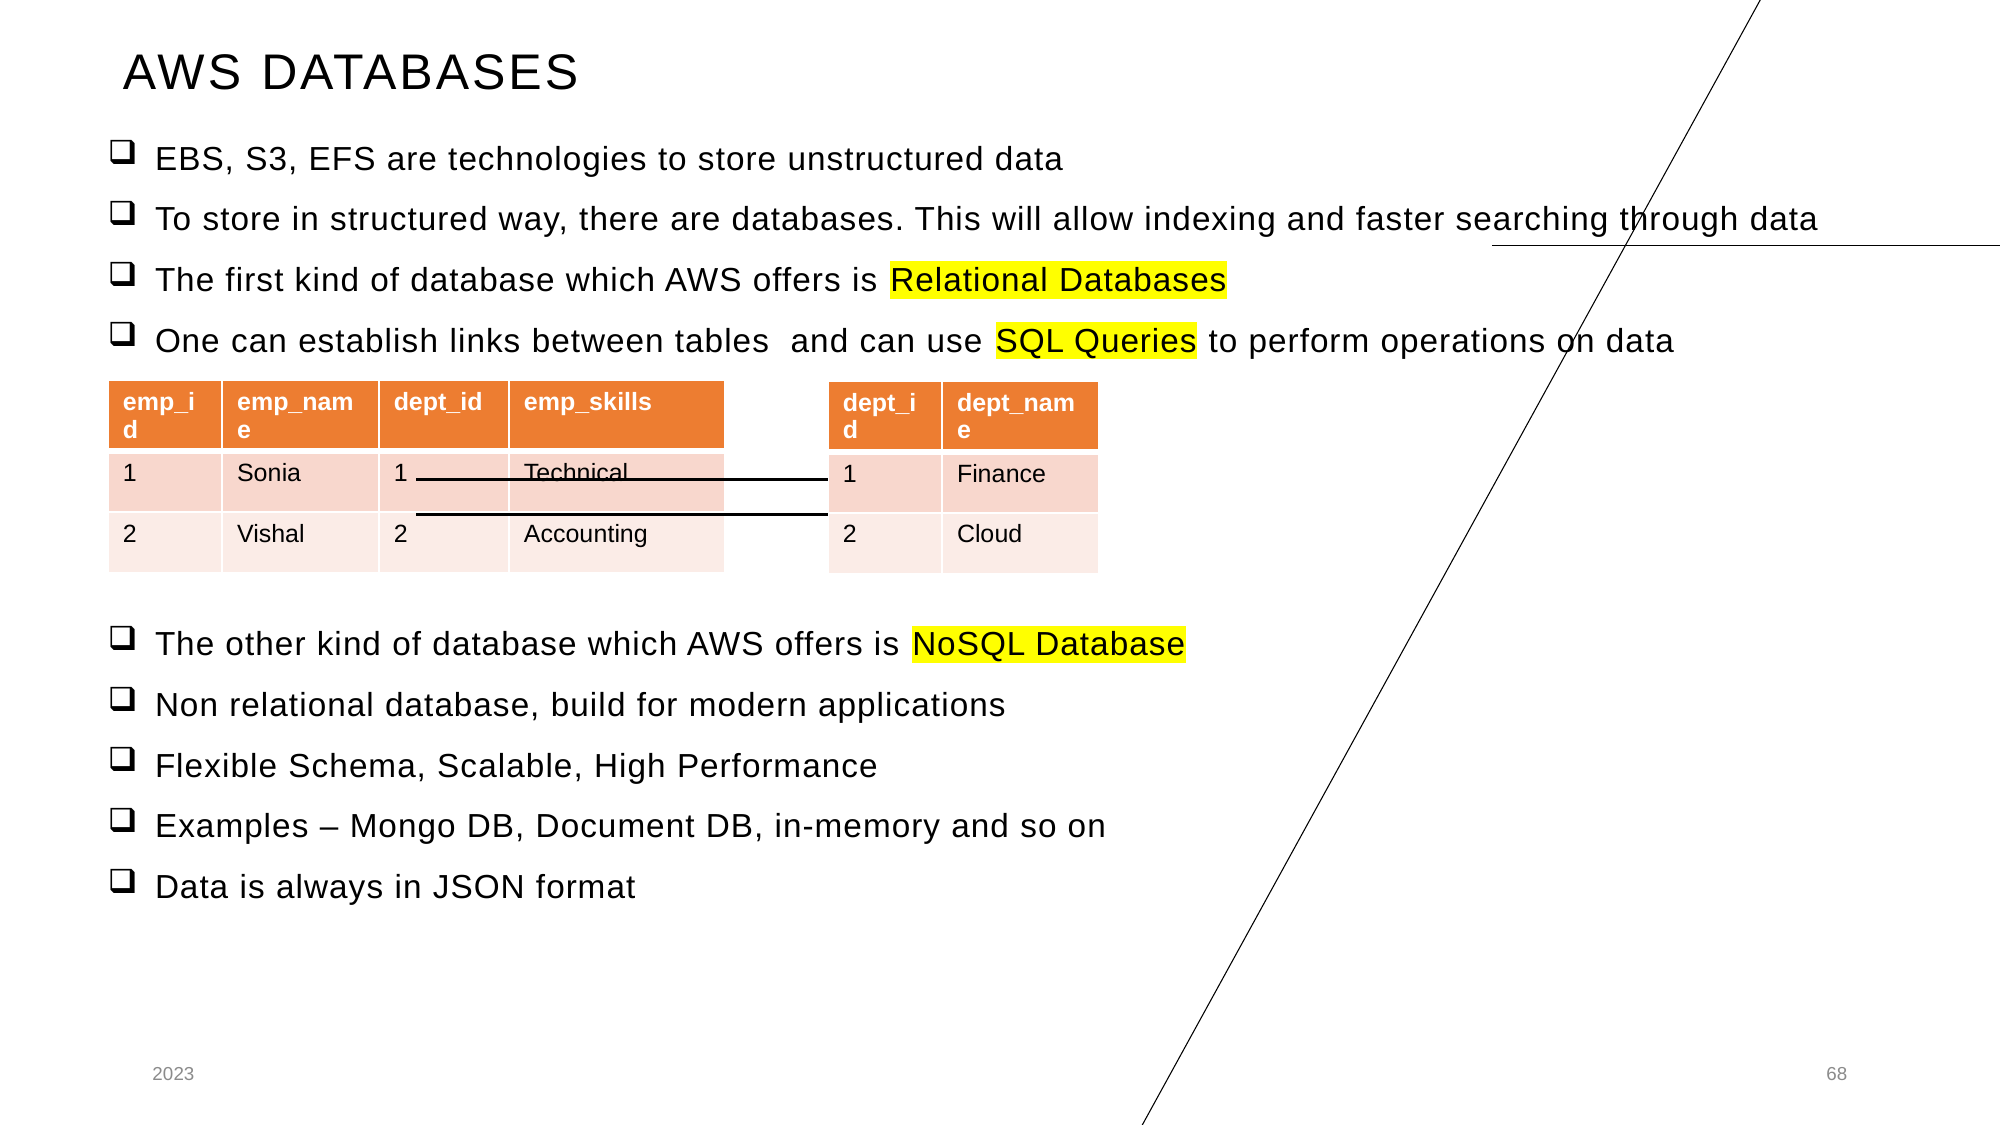

# AWS Databases
EBS, S3, EFS are technologies to store unstructured data
To store in structured way, there are databases. This will allow indexing and faster searching through data
The first kind of database which AWS offers is Relational Databases
One can establish links between tables  and can use SQL Queries to perform operations on data

The other kind of database which AWS offers is NoSQL Database
Non relational database, build for modern applications
Flexible Schema, Scalable, High Performance
Examples – Mongo DB, Document DB, in-memory and so on
Data is always in JSON format

| emp\_id | emp\_name | dept\_id | emp\_skills |
| --- | --- | --- | --- |
| 1 | Sonia | 1 | Technical |
| 2 | Vishal | 2 | Accounting |
| dept\_id | dept\_name |
| --- | --- |
| 1 | Finance |
| 2 | Cloud |
2023
68